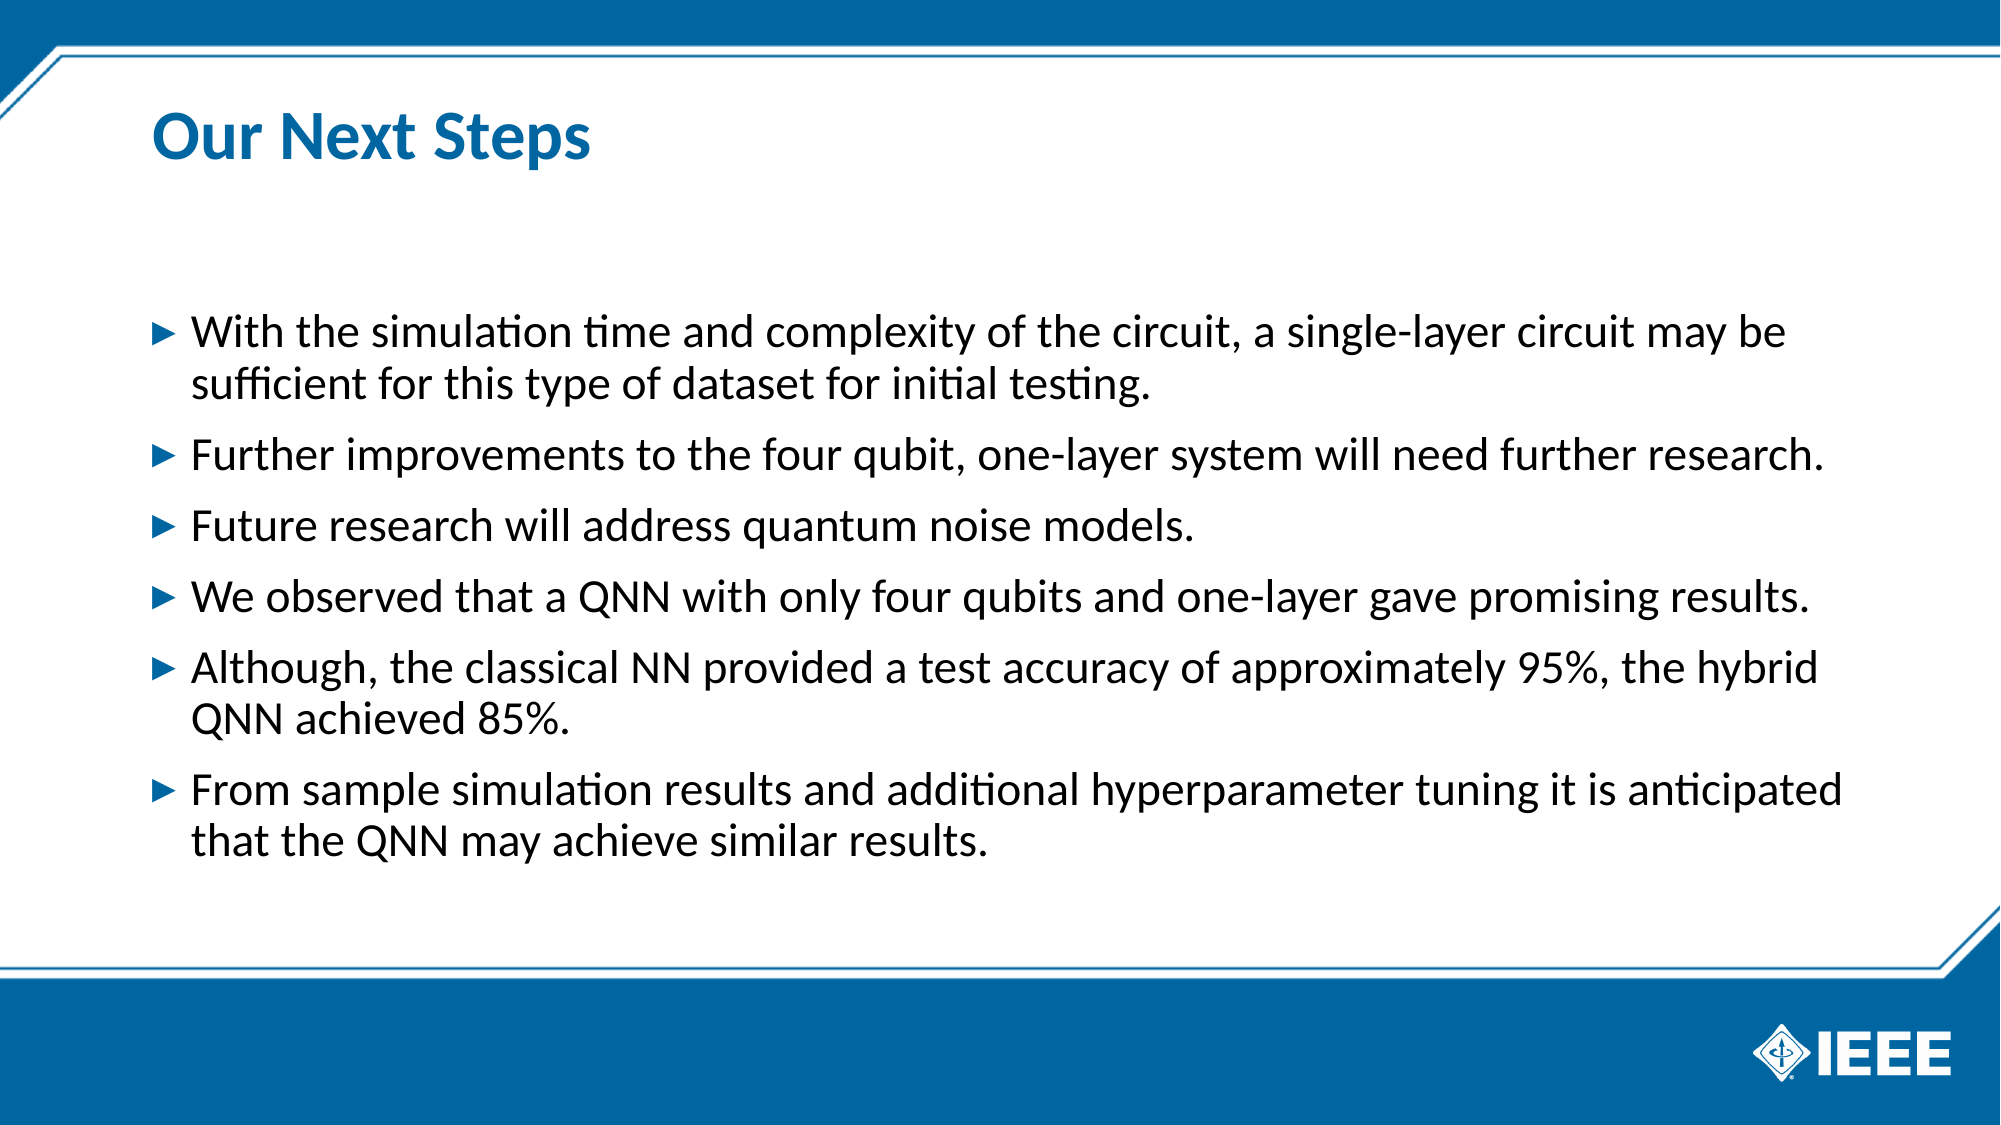

# Our Next Steps

With the simulation time and complexity of the circuit, a single-layer circuit may be sufficient for this type of dataset for initial testing.
Further improvements to the four qubit, one-layer system will need further research.
Future research will address quantum noise models.
We observed that a QNN with only four qubits and one-layer gave promising results.
Although, the classical NN provided a test accuracy of approximately 95%, the hybrid QNN achieved 85%.
From sample simulation results and additional hyperparameter tuning it is anticipated that the QNN may achieve similar results.